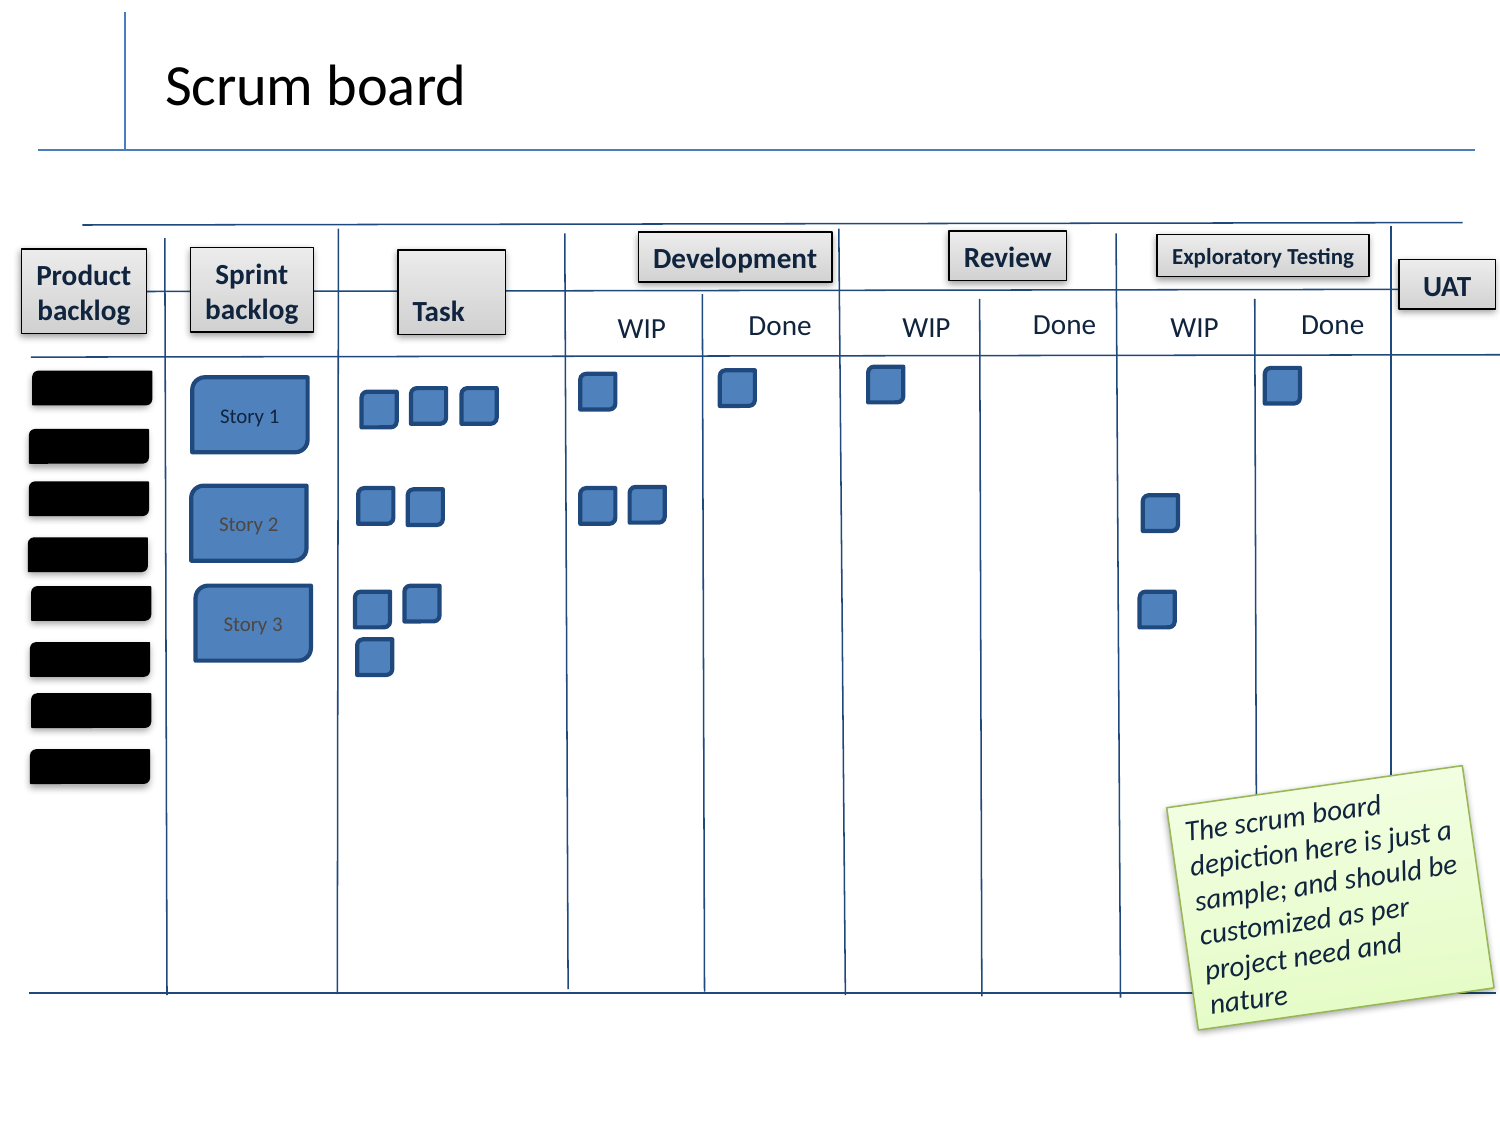

# Scrum board
Review
Development
Exploratory Testing
Sprint
backlog
Product
backlog

Task
UAT
Done
Done
Done
WIP
WIP
WIP

Story 1

Story 2

Story 3

The scrum board depiction here is just a sample; and should be customized as per project need and nature